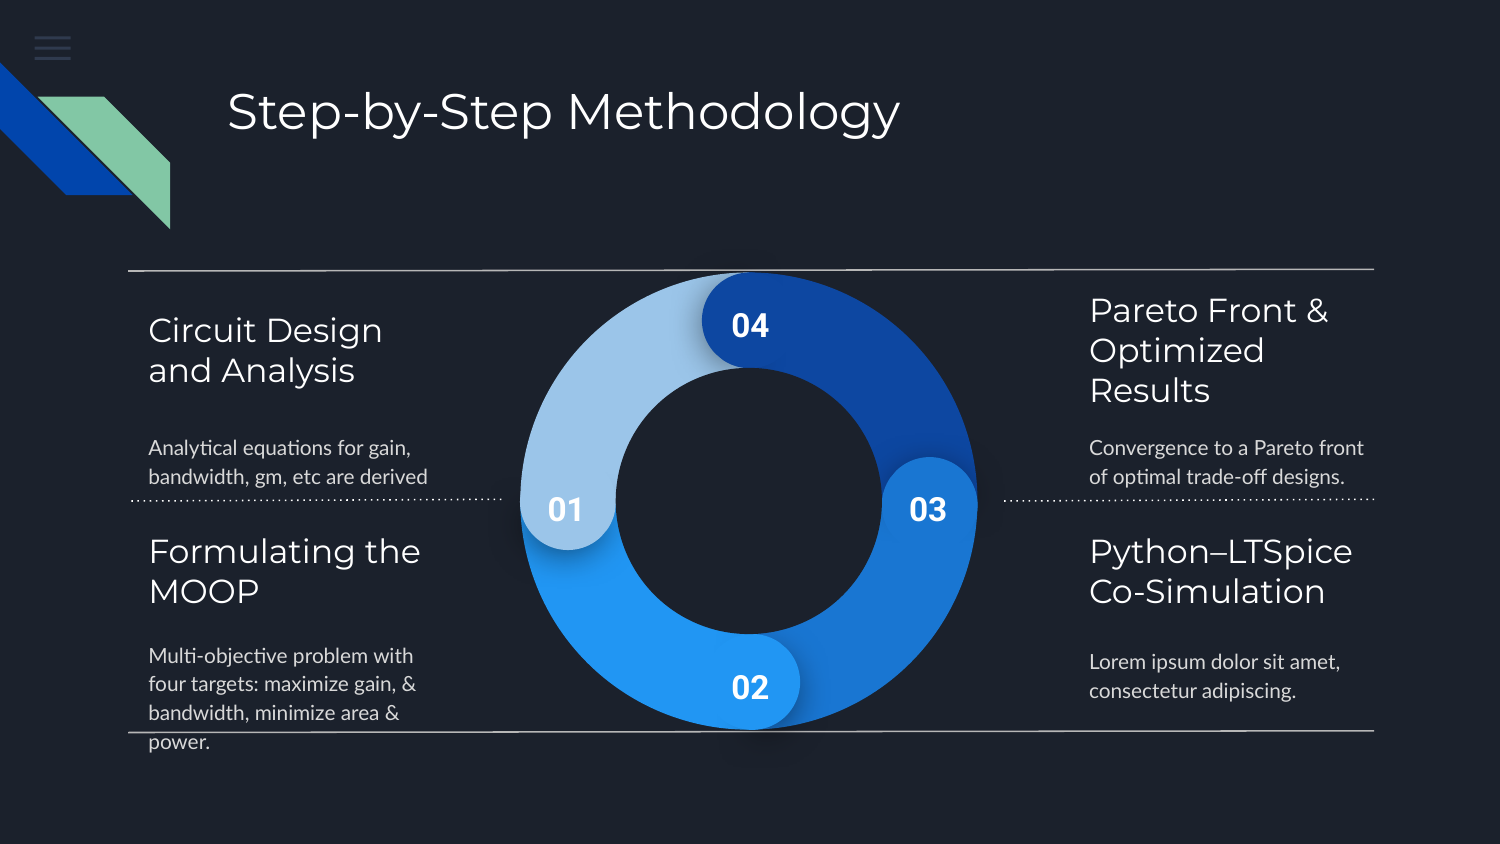

# Step-by-Step Methodology

04
Pareto Front & Optimized Results
Circuit Design and Analysis

Convergence to a Pareto front of optimal trade-off designs.
Analytical equations for gain, bandwidth, gm, etc are derived

01
03
Formulating the MOOP
Python–LTSpice Co-Simulation
Lorem ipsum dolor sit amet, consectetur adipiscing.

Multi-objective problem with four targets: maximize gain, & bandwidth, minimize area & power.
02